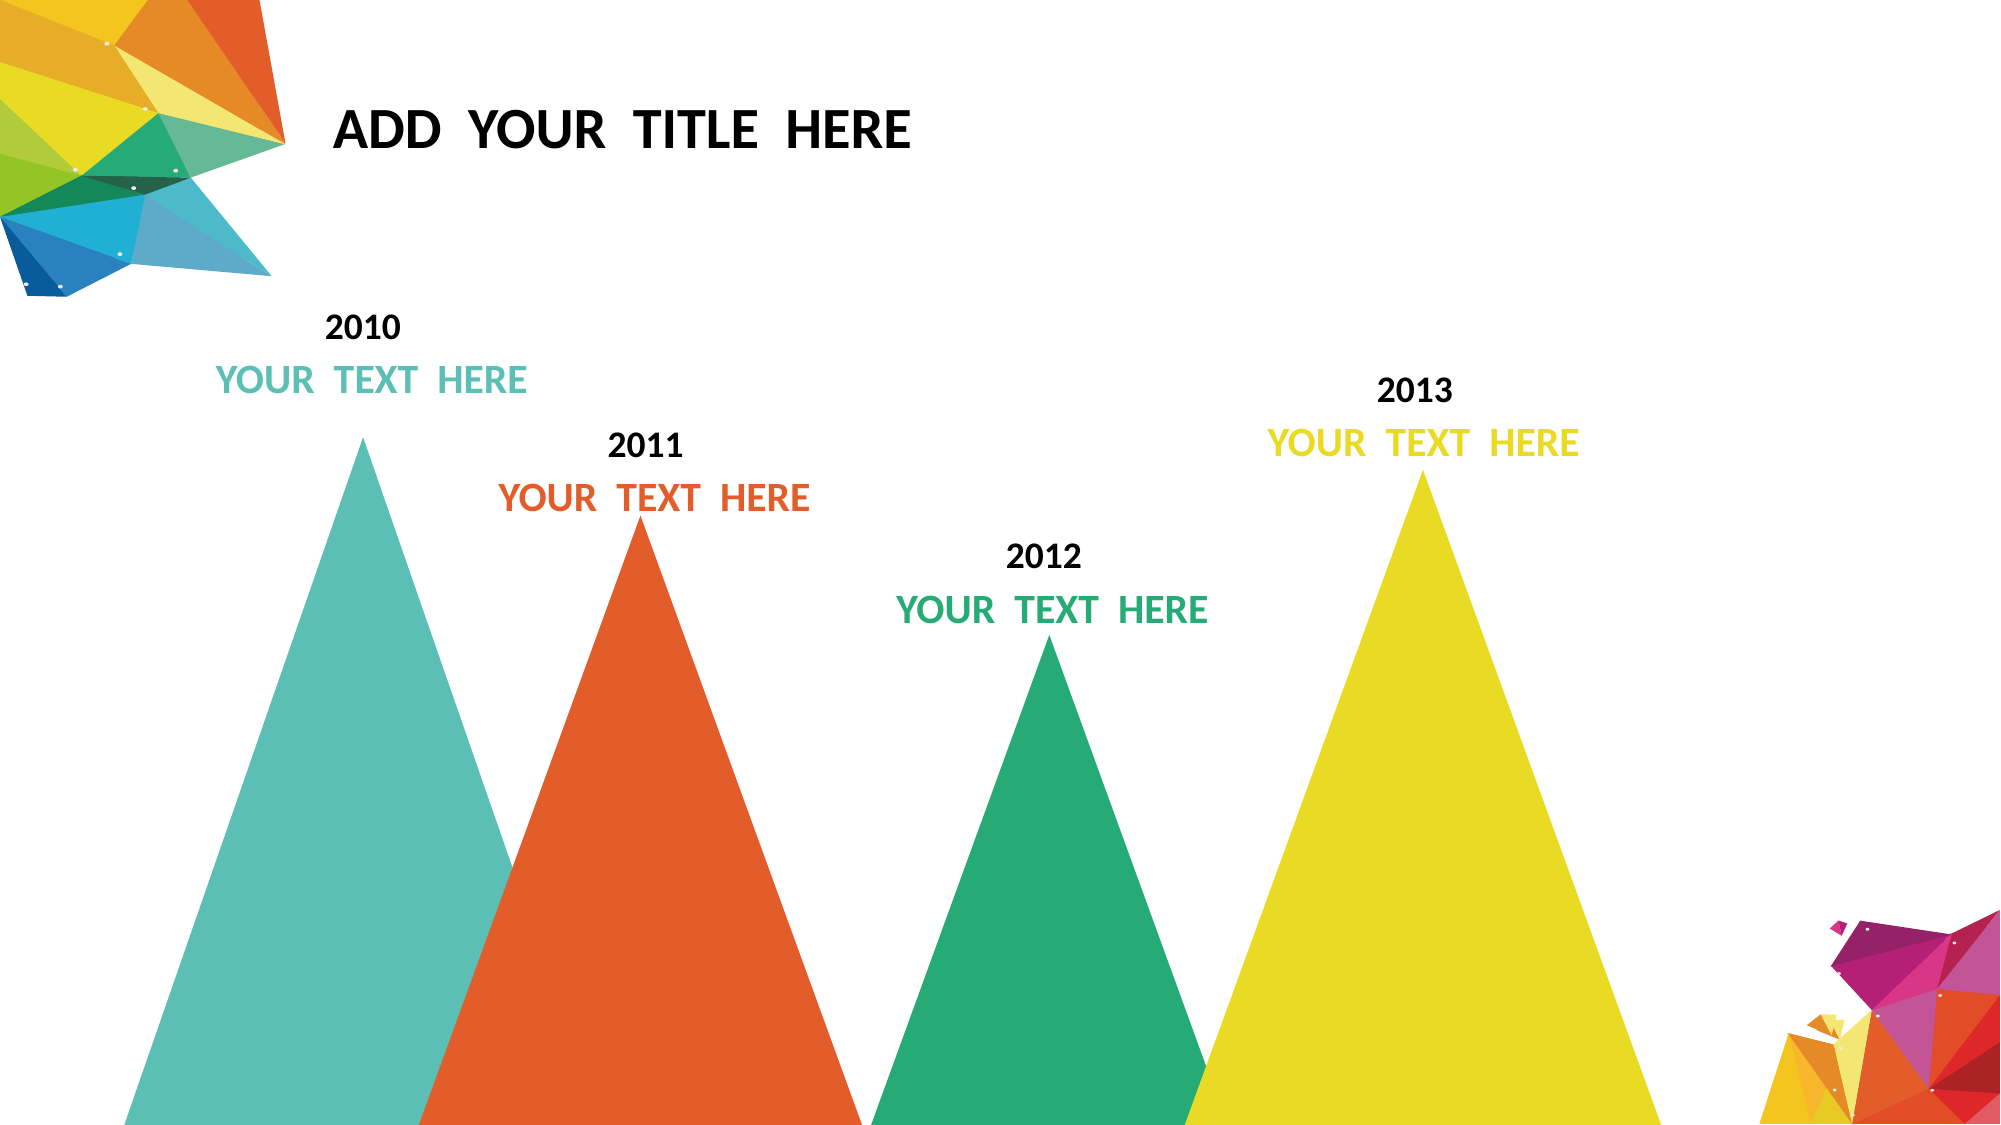

ADD  YOUR  TITLE  HERE
2010
YOUR  TEXT  HERE
2013
YOUR  TEXT  HERE
2011

YOUR  TEXT  HERE

2012
YOUR  TEXT  HERE